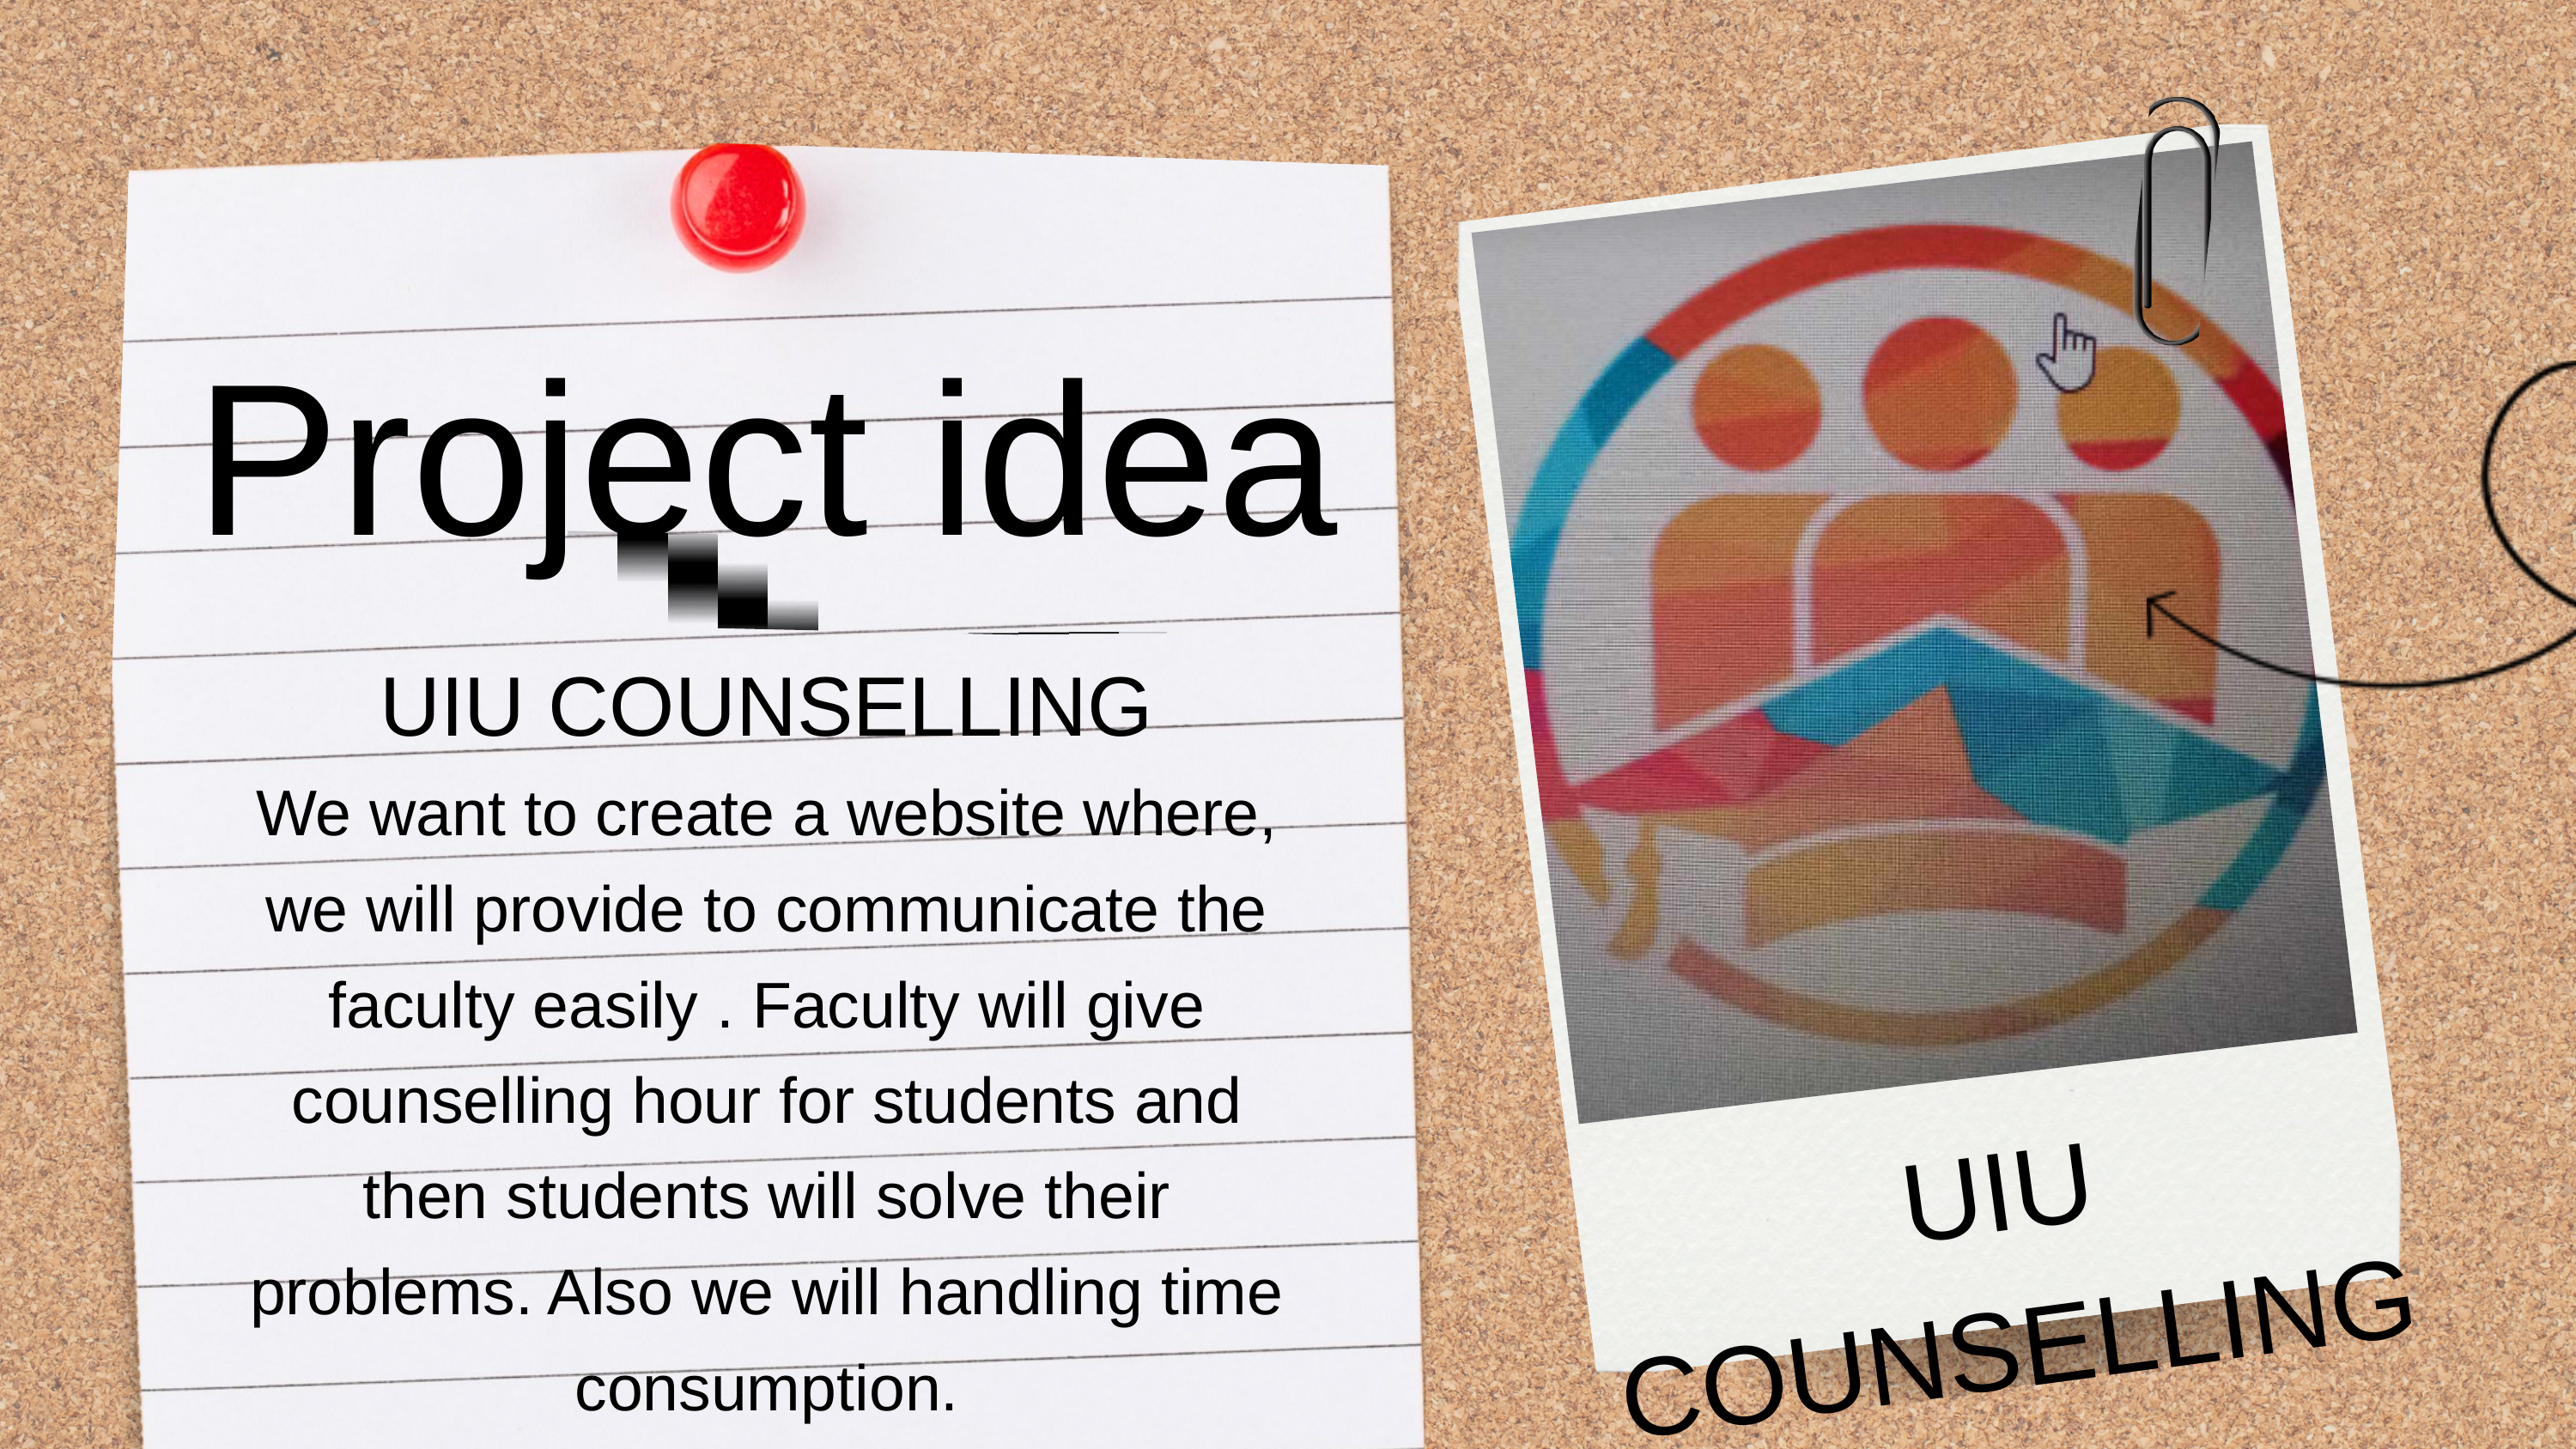

Project idea

UIU COUNSELLING
We want to create a website where, we will provide to communicate the faculty easily . Faculty will give counselling hour for students and then students will solve their problems. Also we will handling time consumption.
UIU COUNSELLING